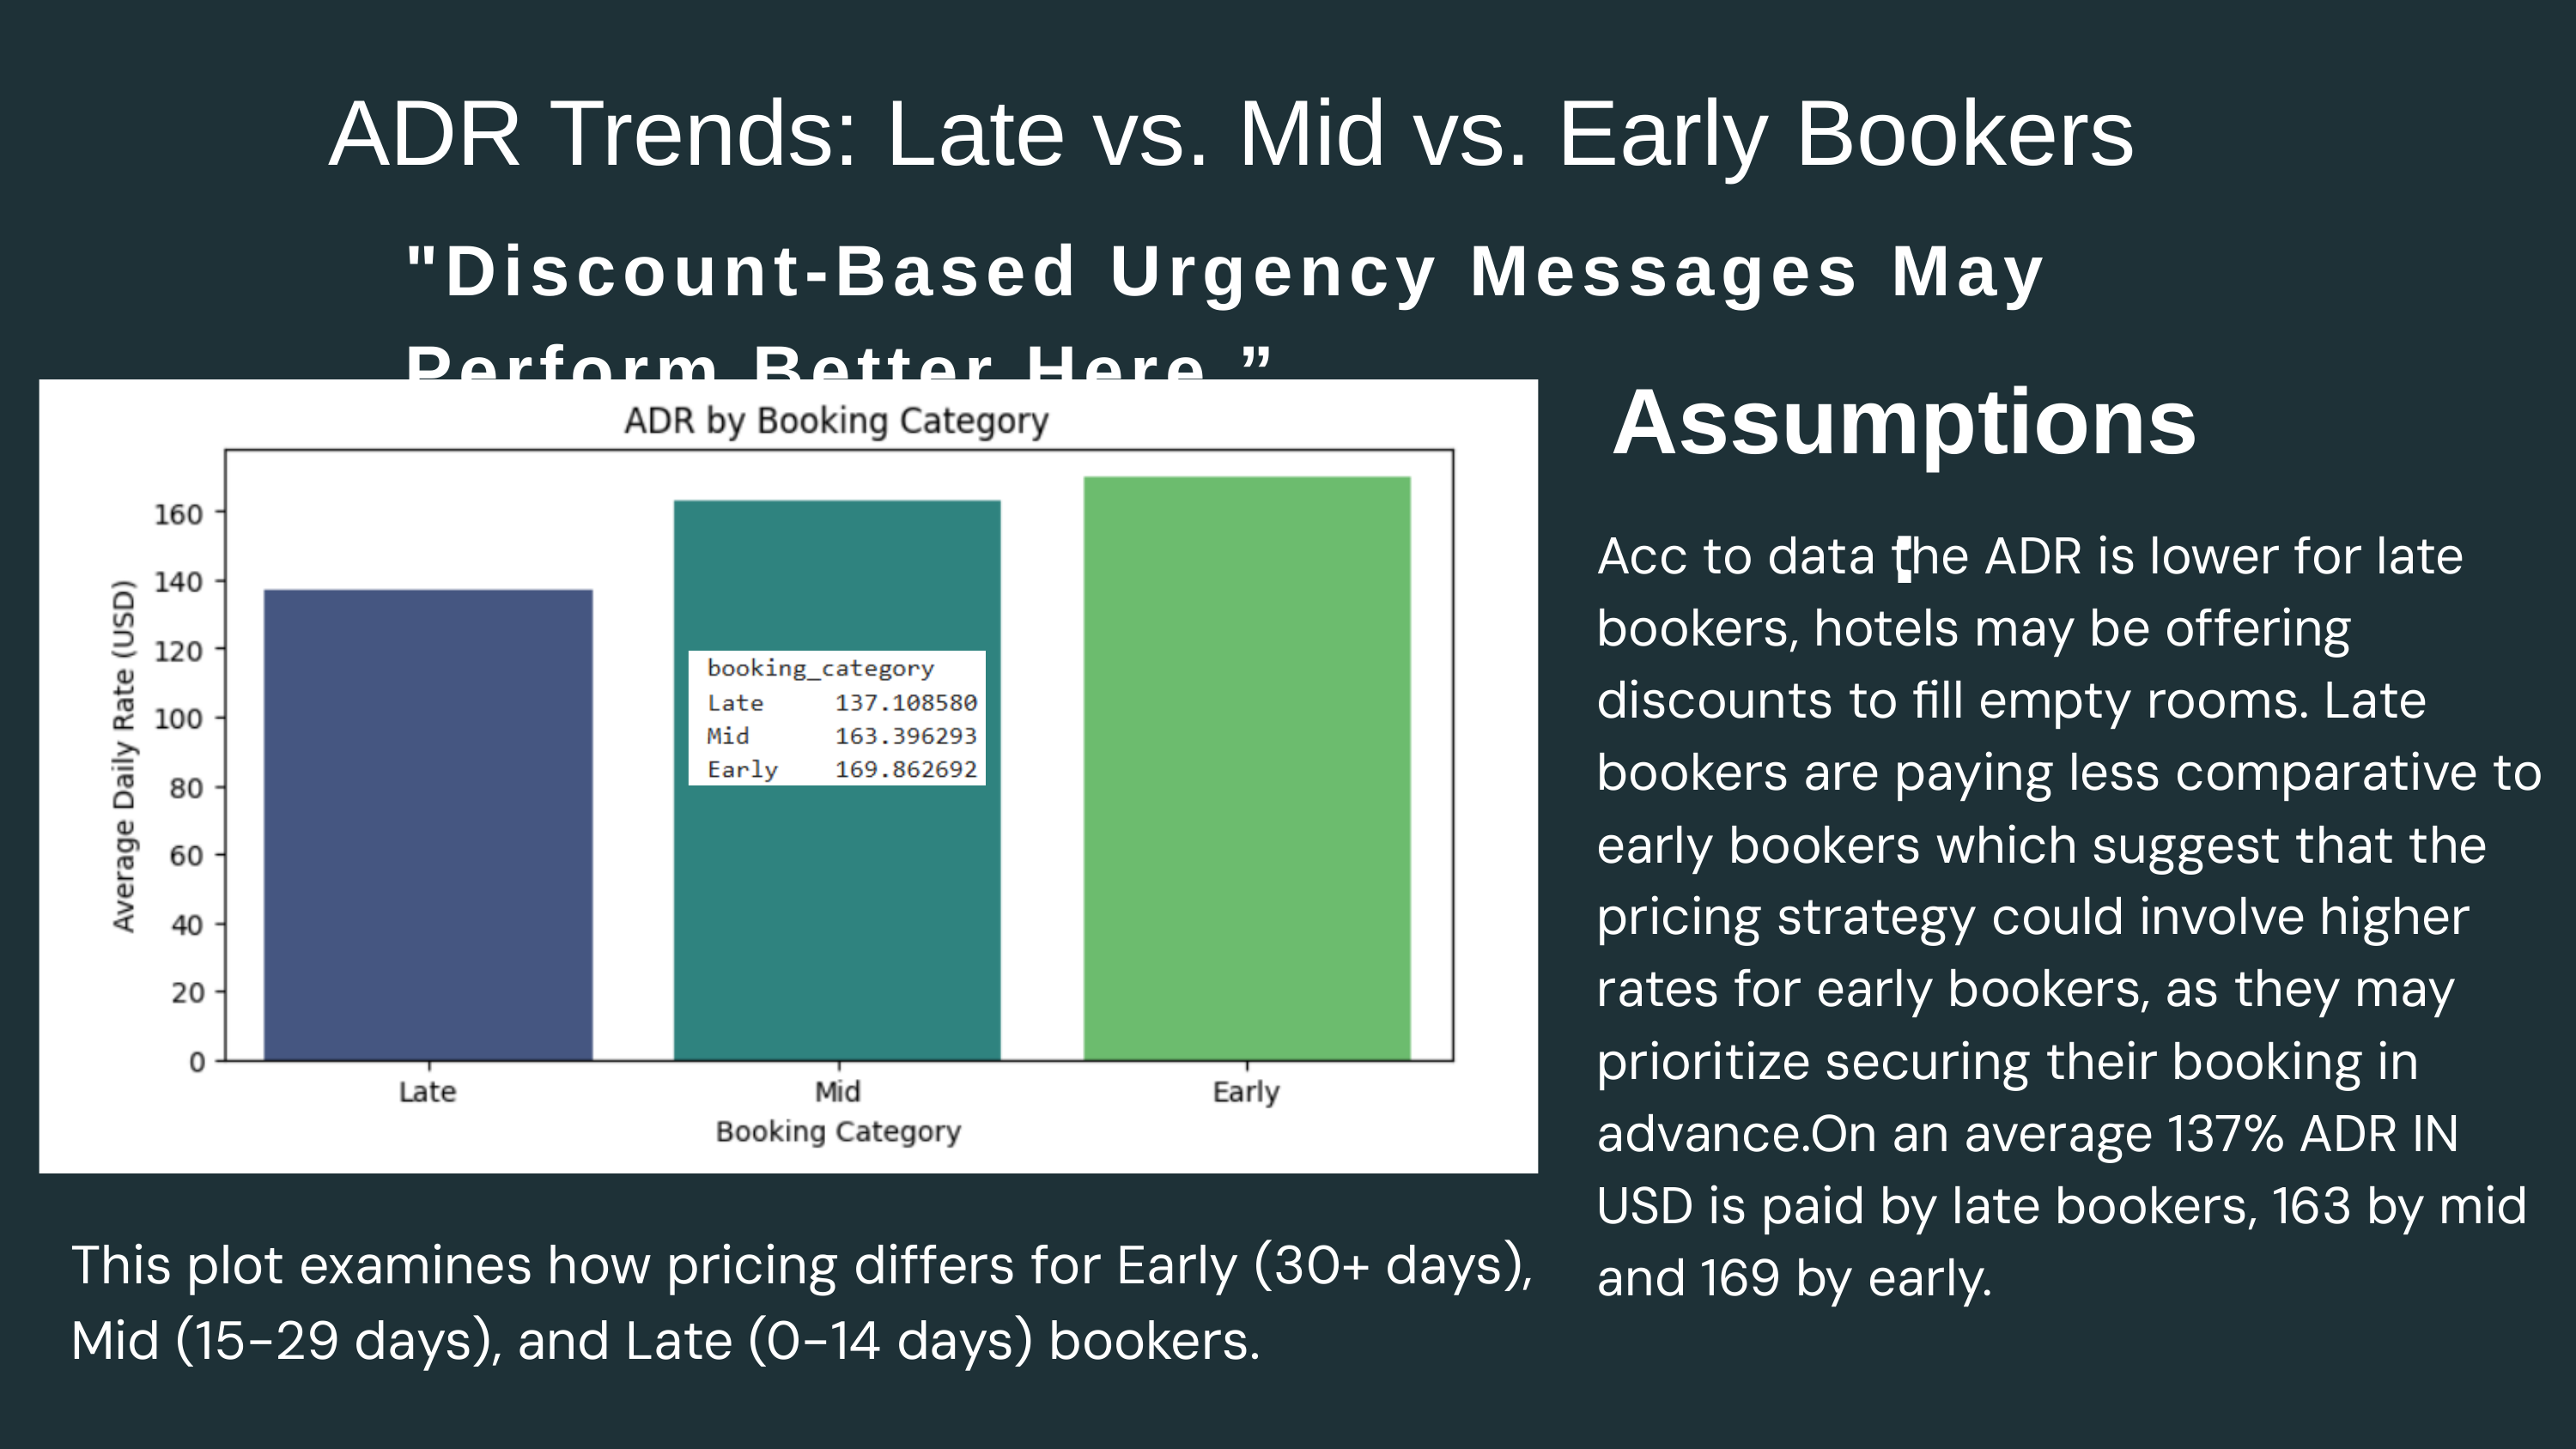

ADR Trends: Late vs. Mid vs. Early Bookers
"Discount-Based Urgency Messages May Perform Better Here.”
Assumptions:

Acc to data the ADR is lower for late bookers, hotels may be offering discounts to fill empty rooms. Late bookers are paying less comparative to early bookers which suggest that the pricing strategy could involve higher rates for early bookers, as they may prioritize securing their booking in advance.On an average 137% ADR IN USD is paid by late bookers, 163 by mid and 169 by early.

This plot examines how pricing differs for Early (30+ days), Mid (15-29 days), and Late (0-14 days) bookers.